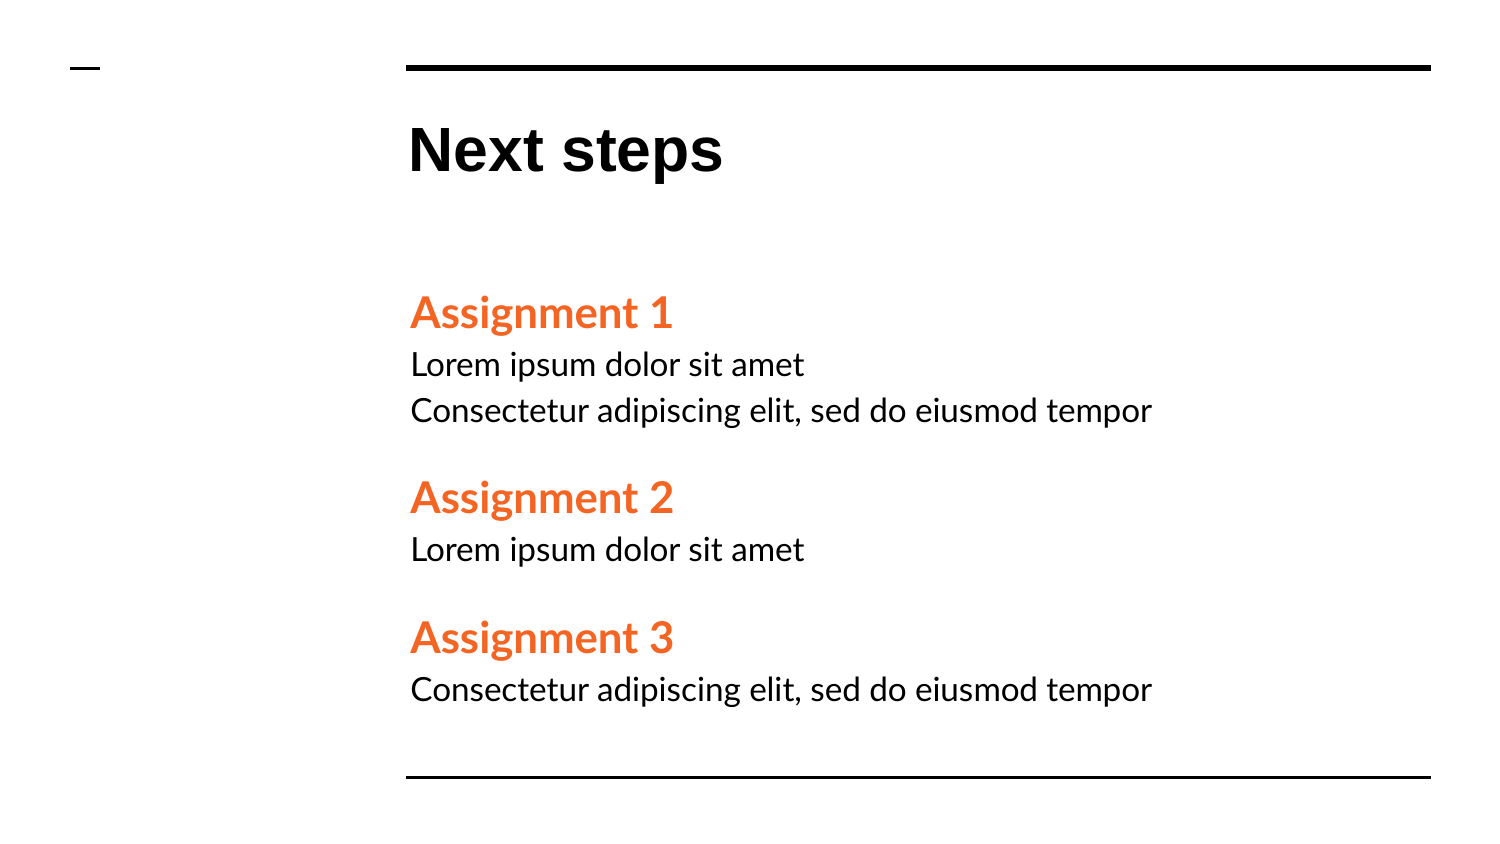

# Next steps
Assignment 1
Lorem ipsum dolor sit amet
Consectetur adipiscing elit, sed do eiusmod tempor
Assignment 2
Lorem ipsum dolor sit amet
Assignment 3
Consectetur adipiscing elit, sed do eiusmod tempor